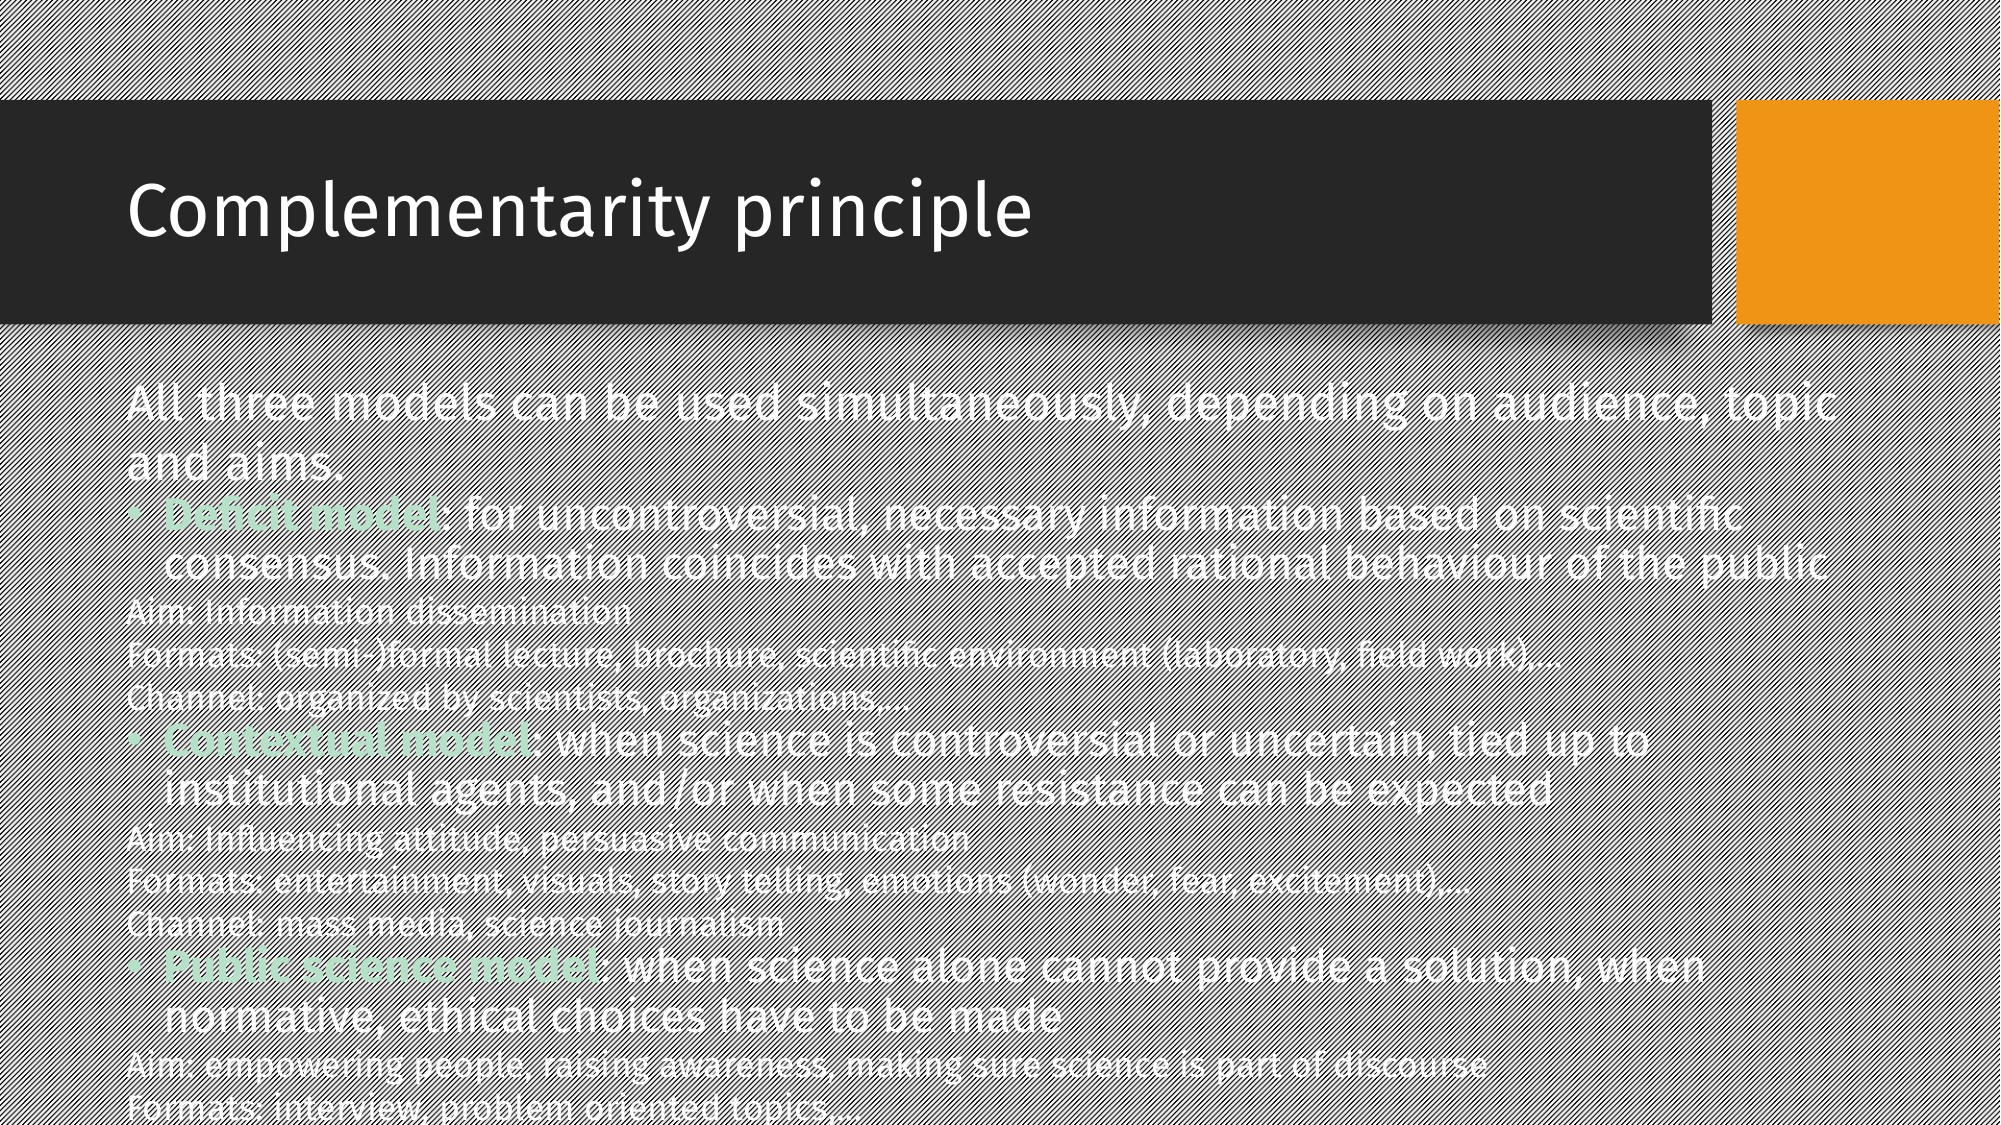

Complementarity principle
All three models can be used simultaneously, depending on audience, topic and aims.
Deficit model: for uncontroversial, necessary information based on scientific consensus. Information coincides with accepted rational behaviour of the public
Aim: Information dissemination
Formats: (semi-)formal lecture, brochure, scientific environment (laboratory, field work),…
Channel: organized by scientists, organizations,…
Contextual model: when science is controversial or uncertain, tied up to institutional agents, and/or when some resistance can be expected
Aim: Influencing attitude, persuasive communication
Formats: entertainment, visuals, story telling, emotions (wonder, fear, excitement),…
Channel: mass media, science journalism
Public science model: when science alone cannot provide a solution, when normative, ethical choices have to be made
Aim: empowering people, raising awareness, making sure science is part of discourse
Formats: interview, problem oriented topics,…
Channel: communities (from local to virtual)